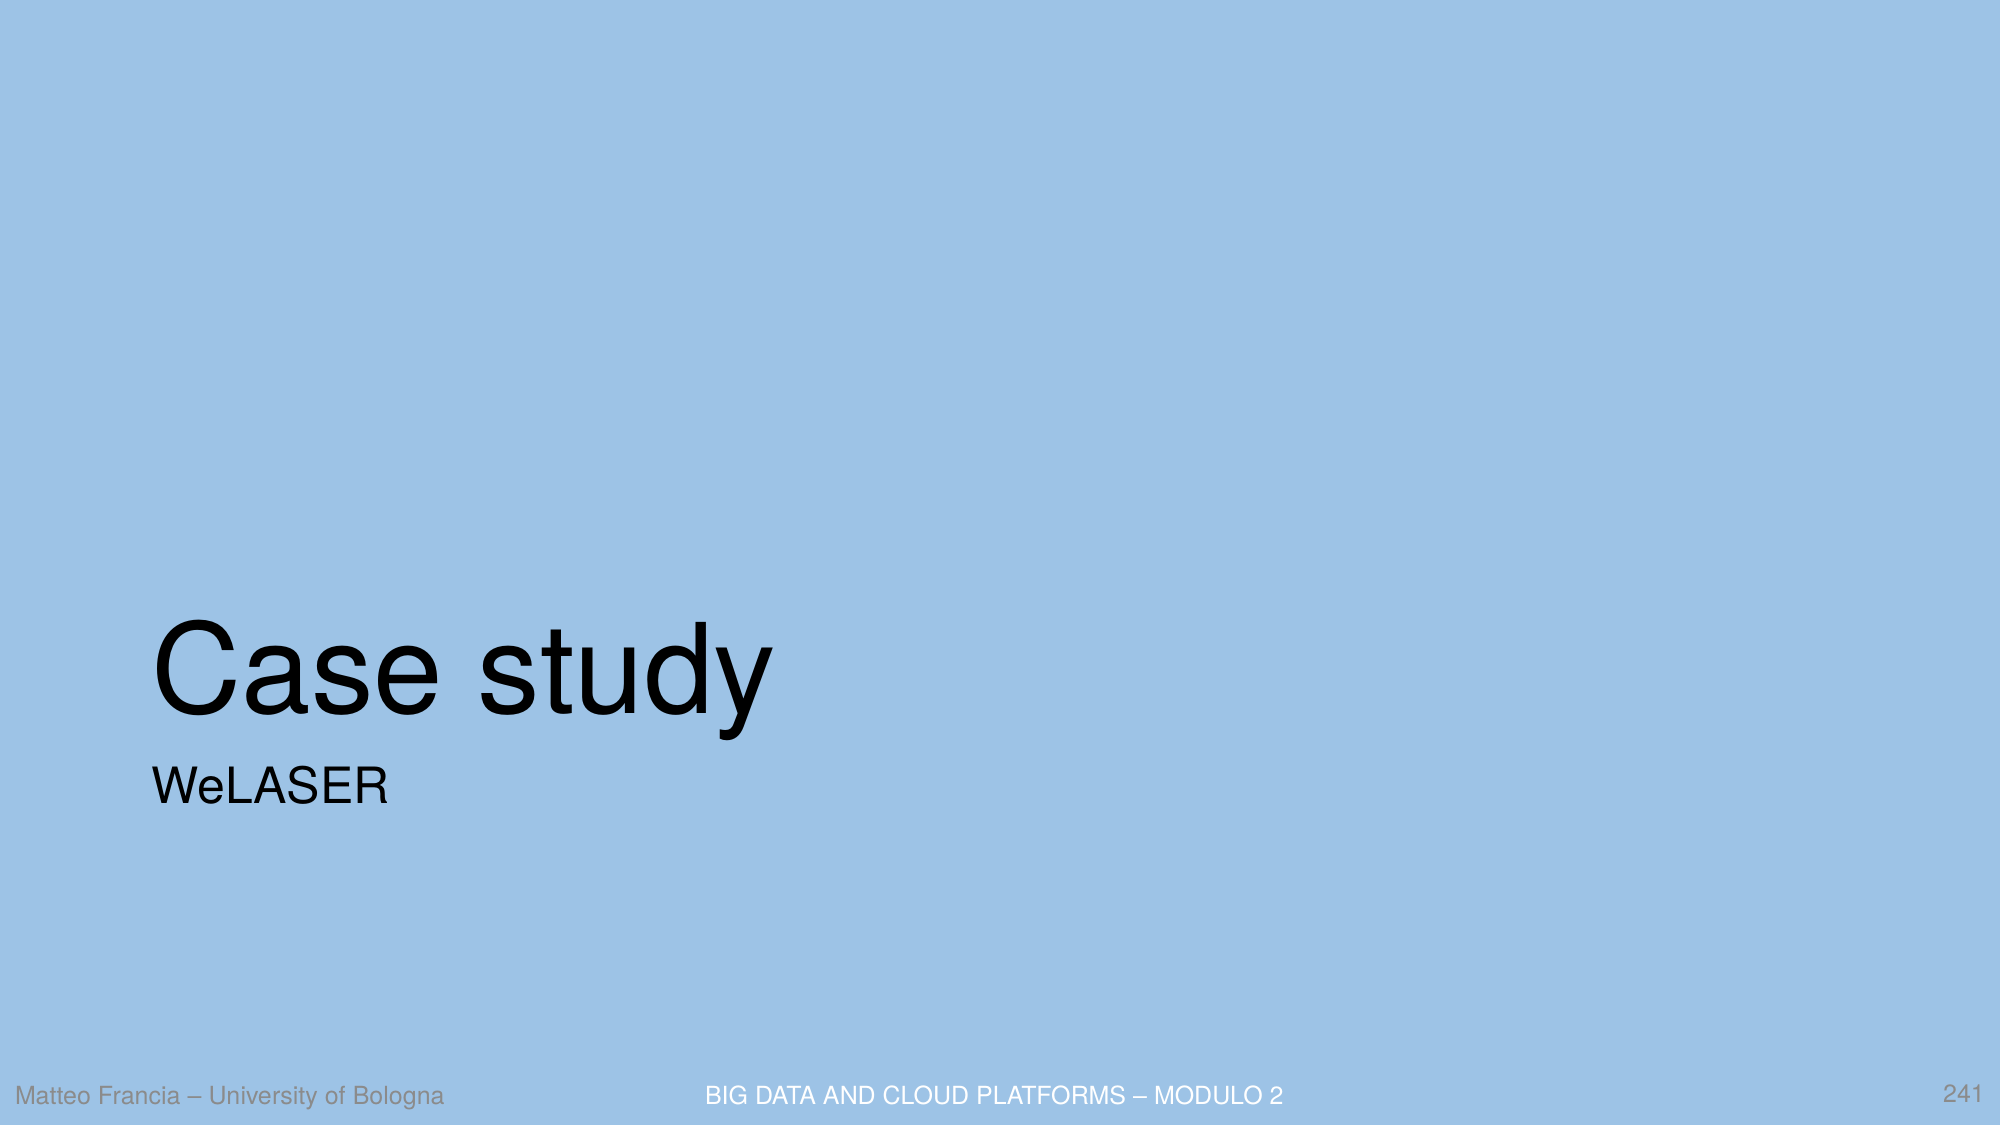

# Case study
WeLASER
241
Matteo Francia – University of Bologna